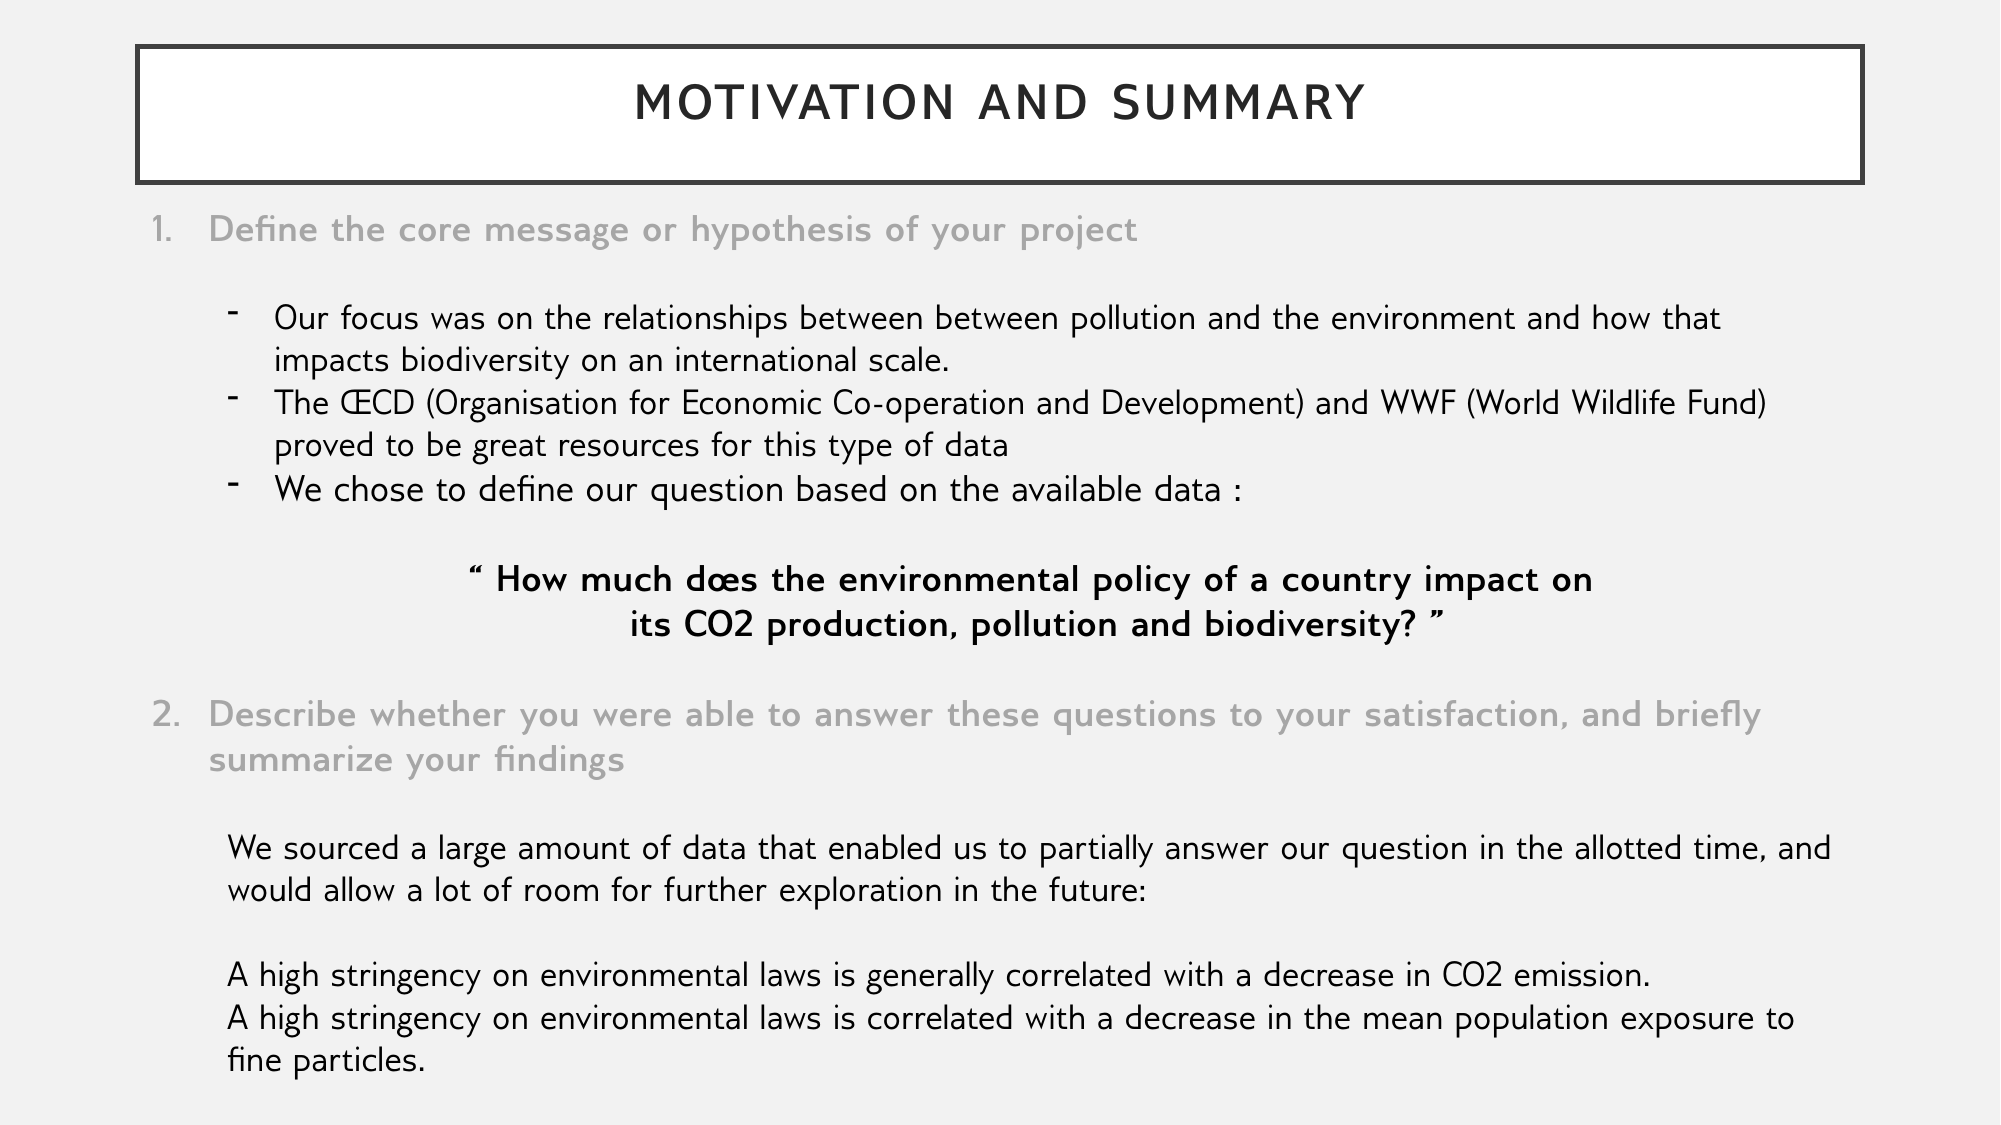

# Motivation and Summary
Define the core message or hypothesis of your project

Our focus was on the relationships between between pollution and the environment and how that impacts biodiversity on an international scale.
The OECD (Organisation for Economic Co-operation and Development) and WWF (World Wildlife Fund) proved to be great resources for this type of data
We chose to define our question based on the available data :

“ How much does the environmental policy of a country impact on
its CO2 production, pollution and biodiversity? ”

Describe whether you were able to answer these questions to your satisfaction, and briefly summarize your findings

We sourced a large amount of data that enabled us to partially answer our question in the allotted time, and would allow a lot of room for further exploration in the future:

A high stringency on environmental laws is generally correlated with a decrease in CO2 emission.
A high stringency on environmental laws is correlated with a decrease in the mean population exposure to fine particles.